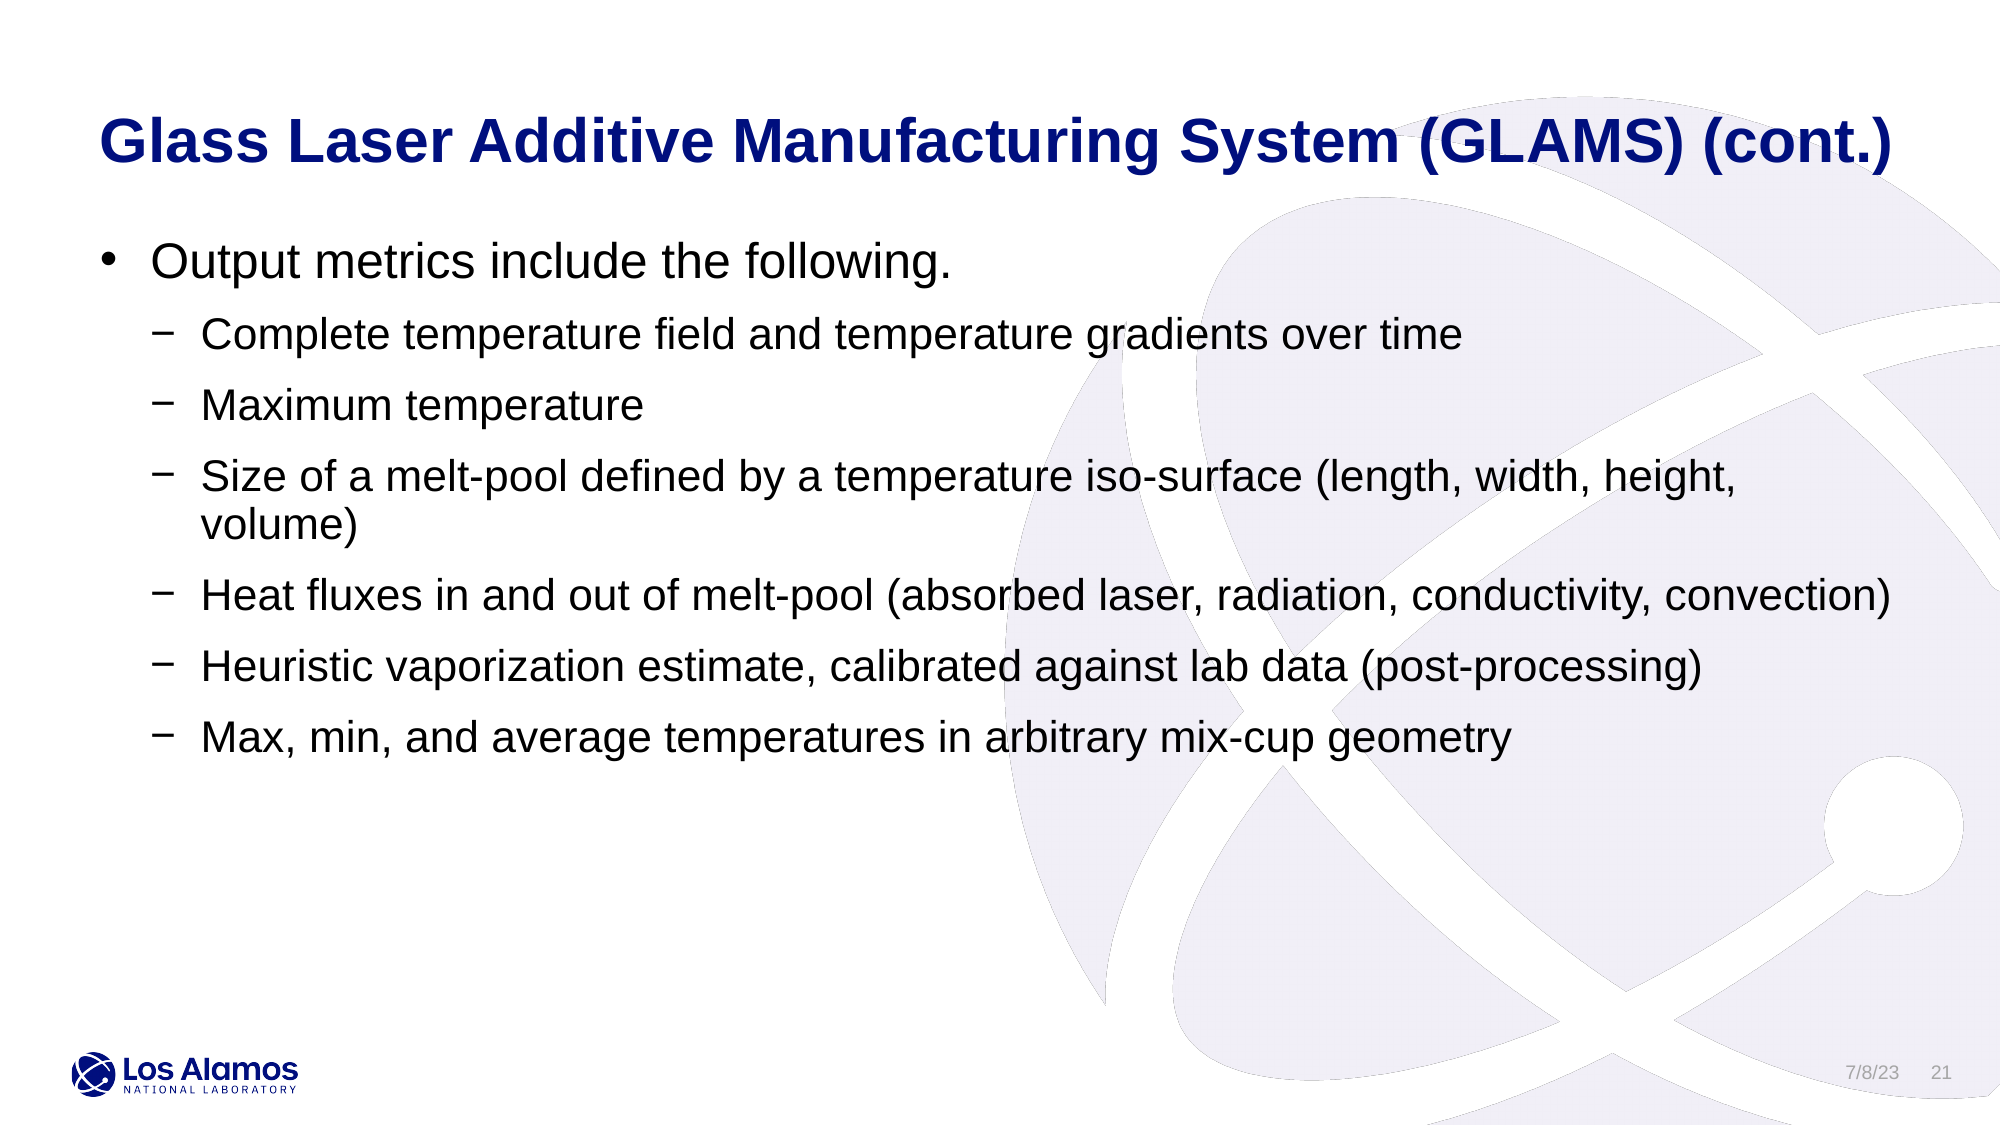

Glass Laser Additive Manufacturing System (GLAMS) (cont.)
Output metrics include the following.
Complete temperature field and temperature gradients over time
Maximum temperature
Size of a melt-pool defined by a temperature iso-surface (length, width, height, volume)
Heat fluxes in and out of melt-pool (absorbed laser, radiation, conductivity, convection)
Heuristic vaporization estimate, calibrated against lab data (post-processing)
Max, min, and average temperatures in arbitrary mix-cup geometry